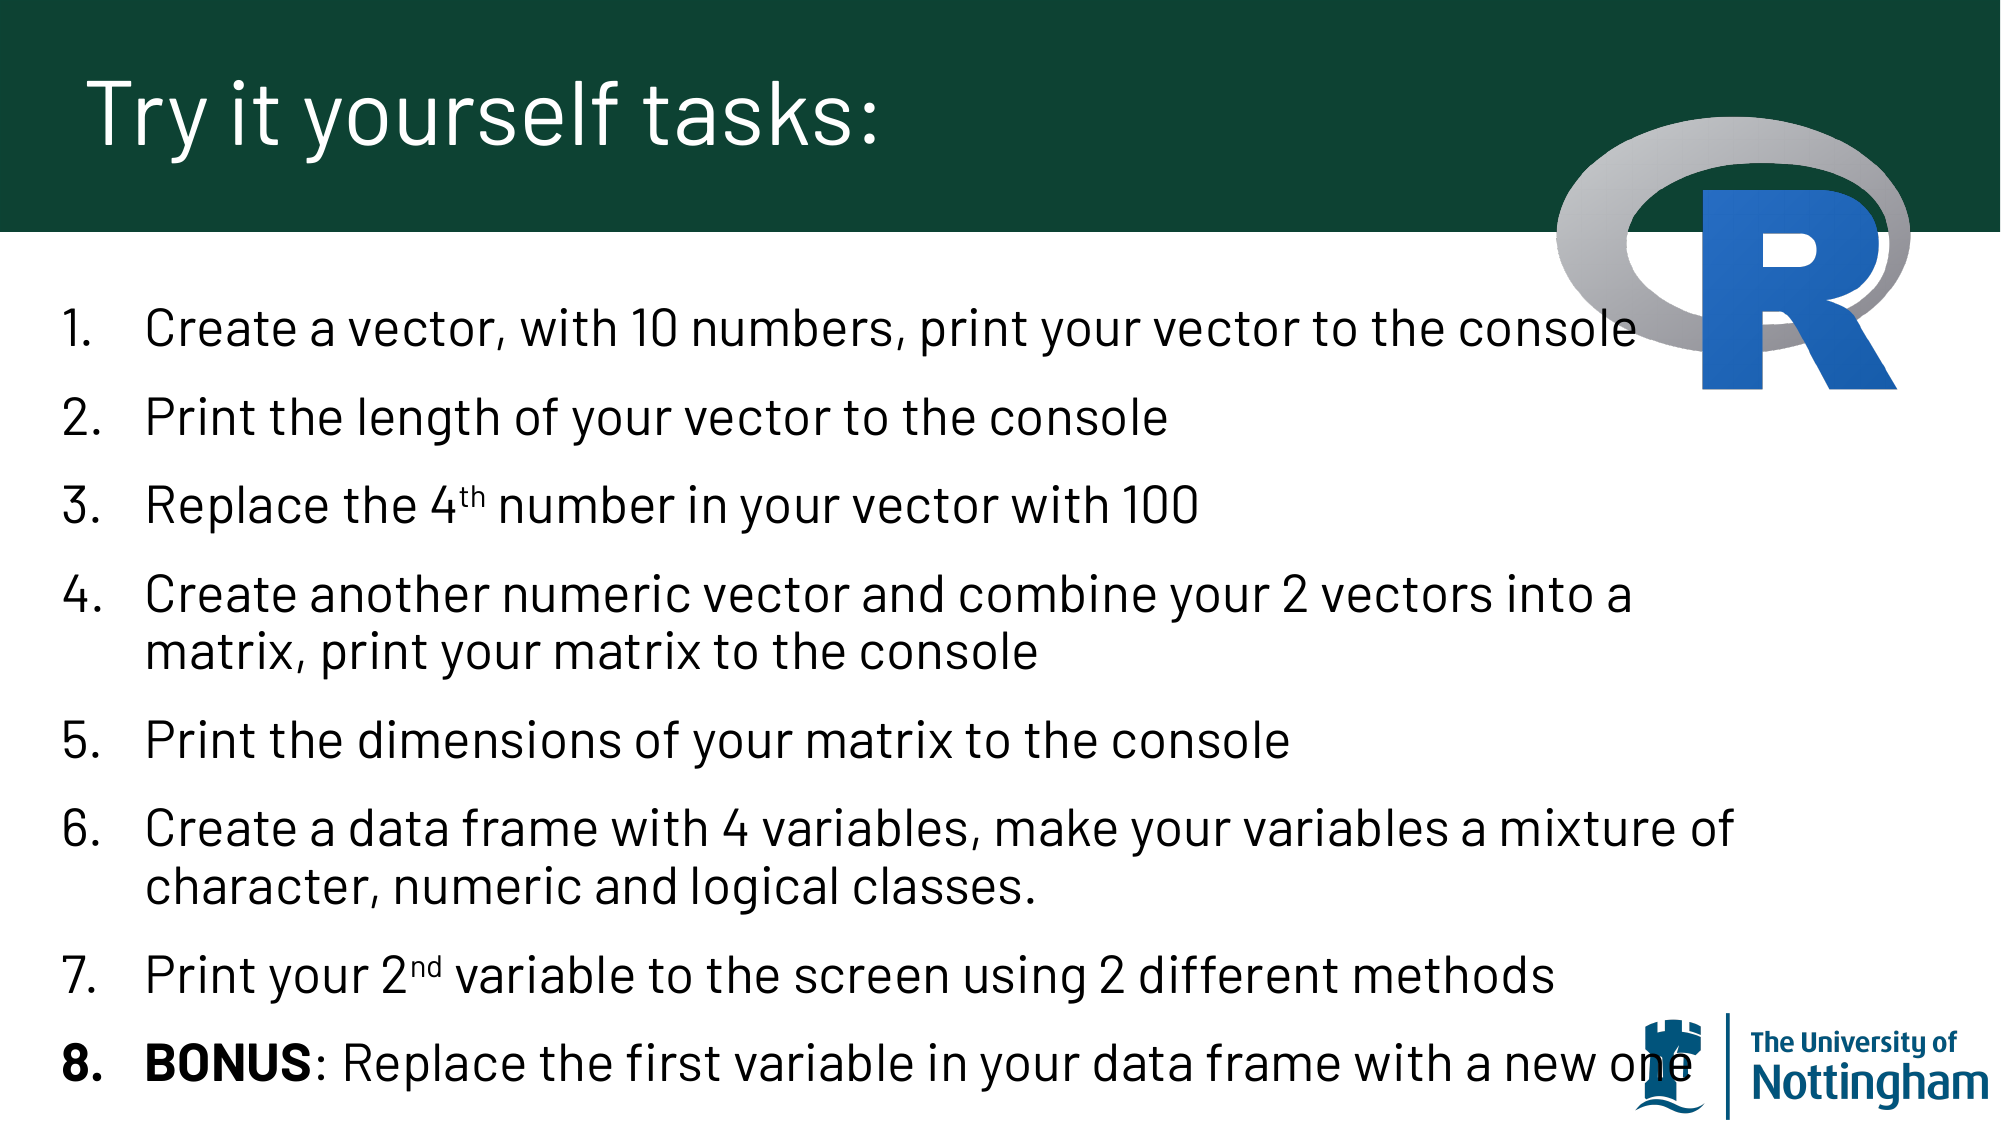

# Try it yourself tasks:
Create a vector, with 10 numbers, print your vector to the console
Print the length of your vector to the console
Replace the 4th number in your vector with 100
Create another numeric vector and combine your 2 vectors into a matrix, print your matrix to the console
Print the dimensions of your matrix to the console
Create a data frame with 4 variables, make your variables a mixture of character, numeric and logical classes.
Print your 2nd variable to the screen using 2 different methods
BONUS: Replace the first variable in your data frame with a new one